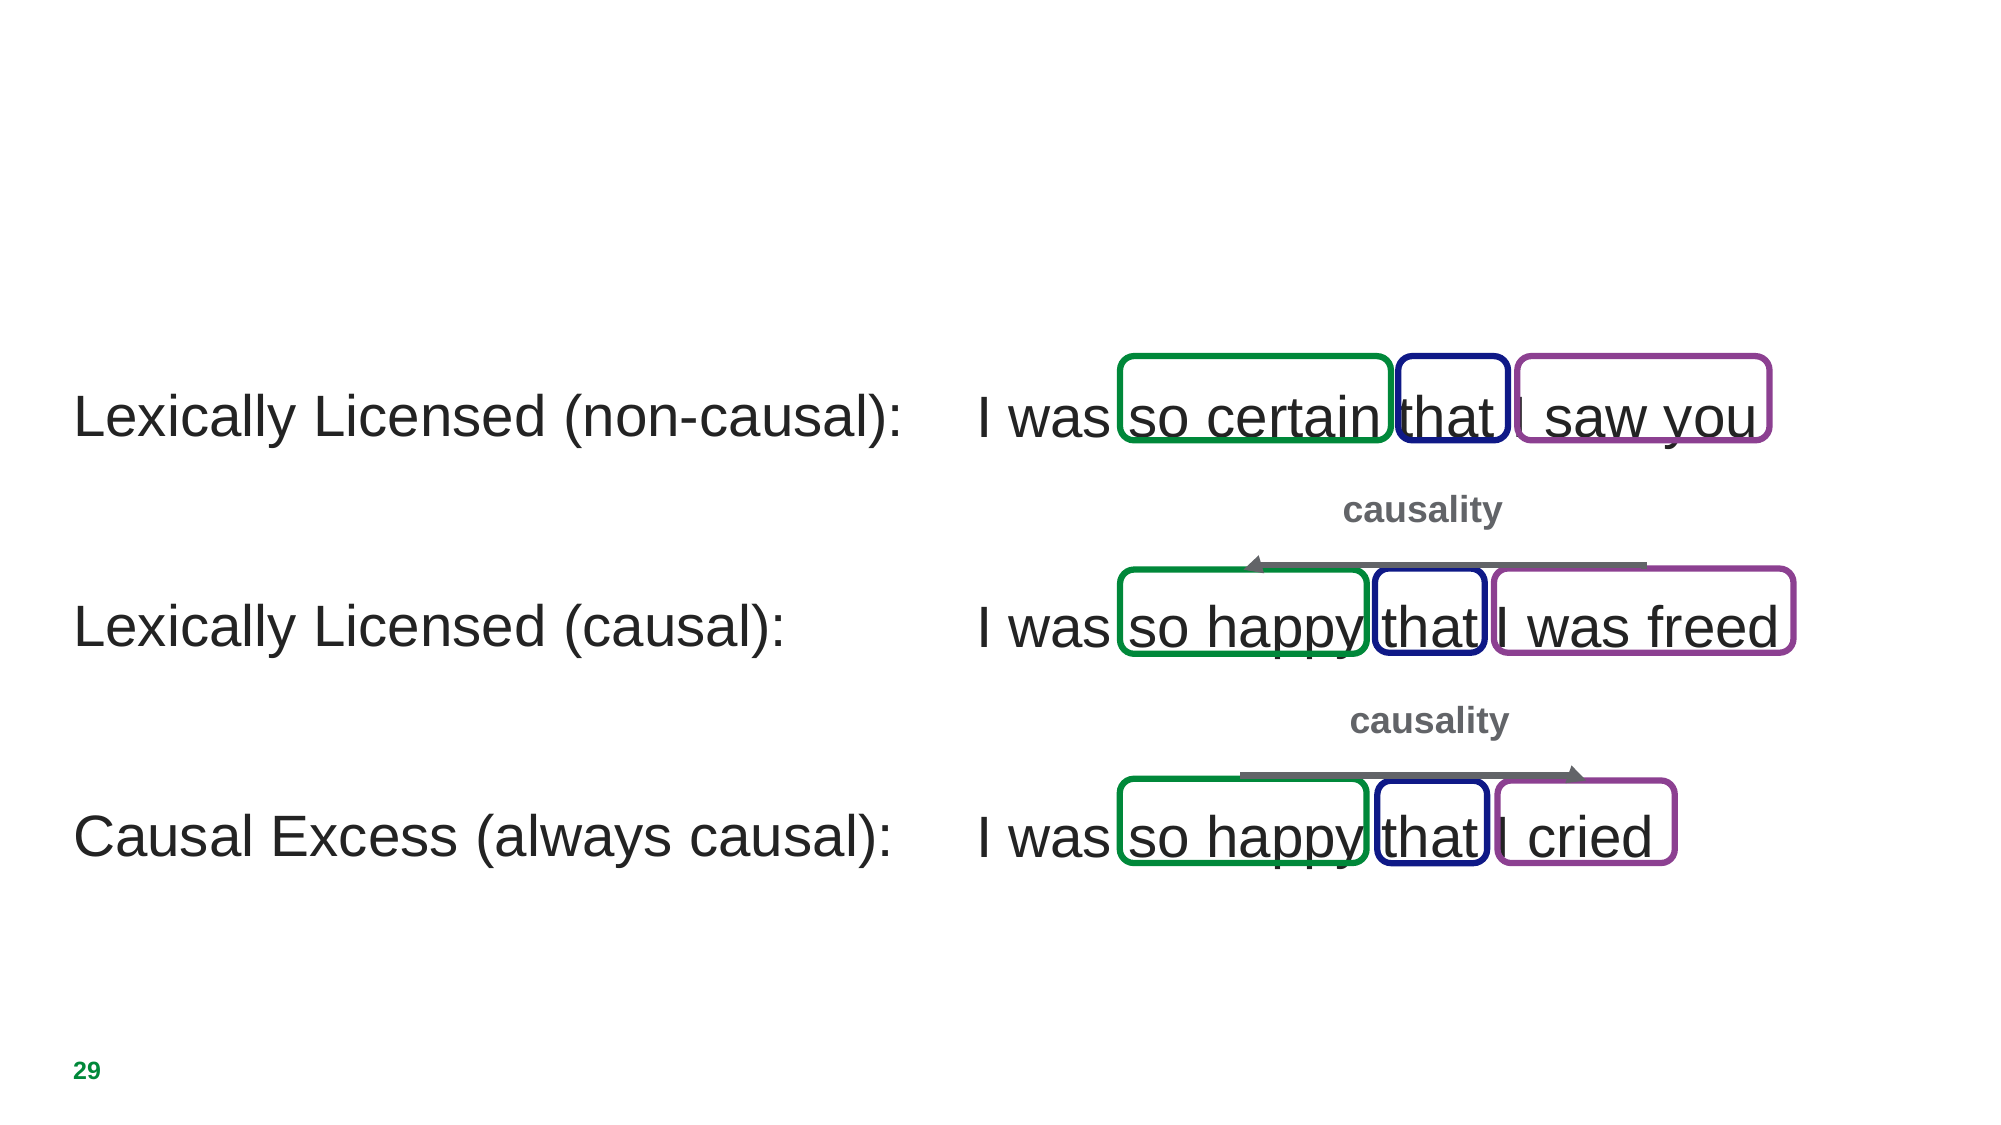

Lexically Licensed (non-causal):
Lexically Licensed (causal):
Causal Excess (always causal):
I was so certain that I saw you
I was so happy that I was freed
I was so happy that I cried

causality

causality

29